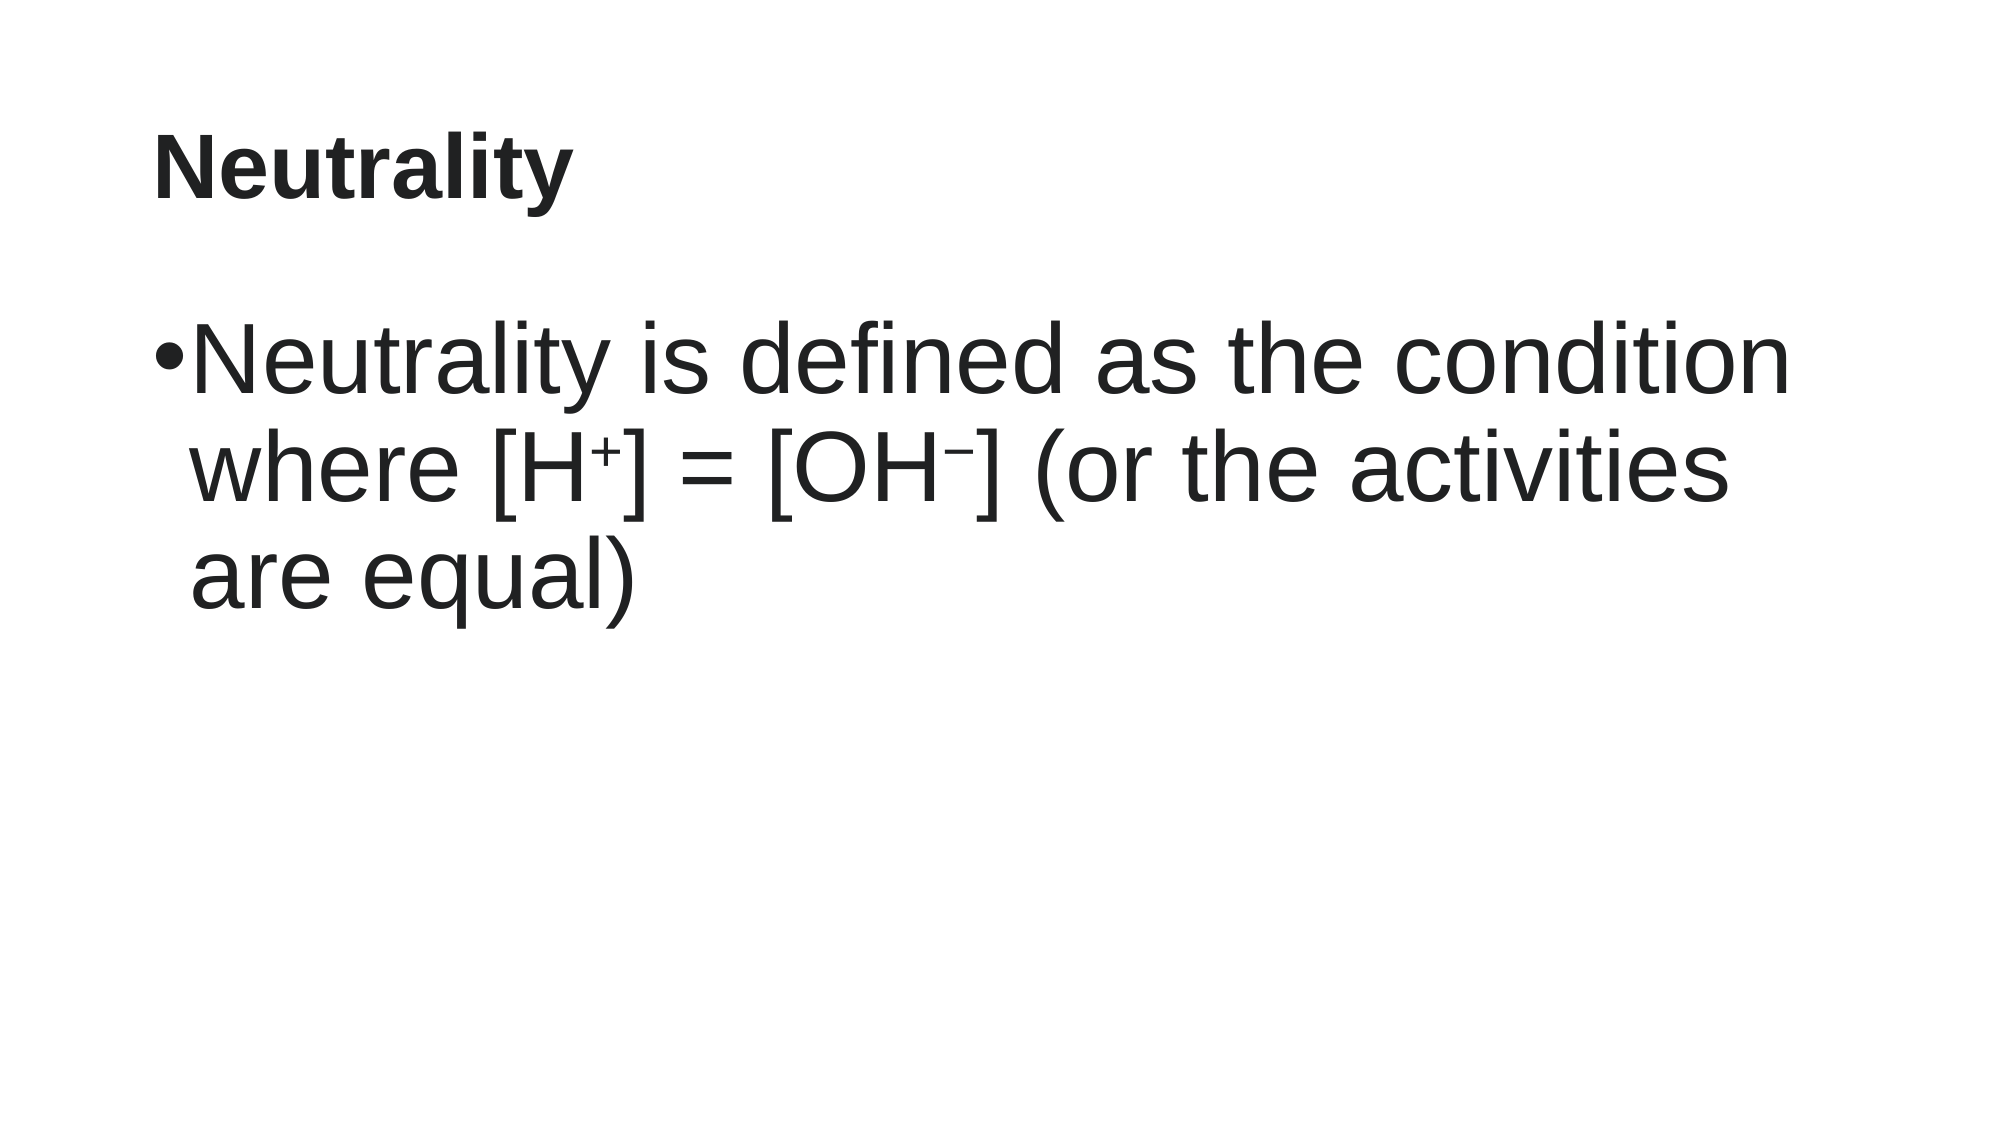

# Neutrality
Neutrality is defined as the condition where [H+] = [OH−] (or the activities are equal)